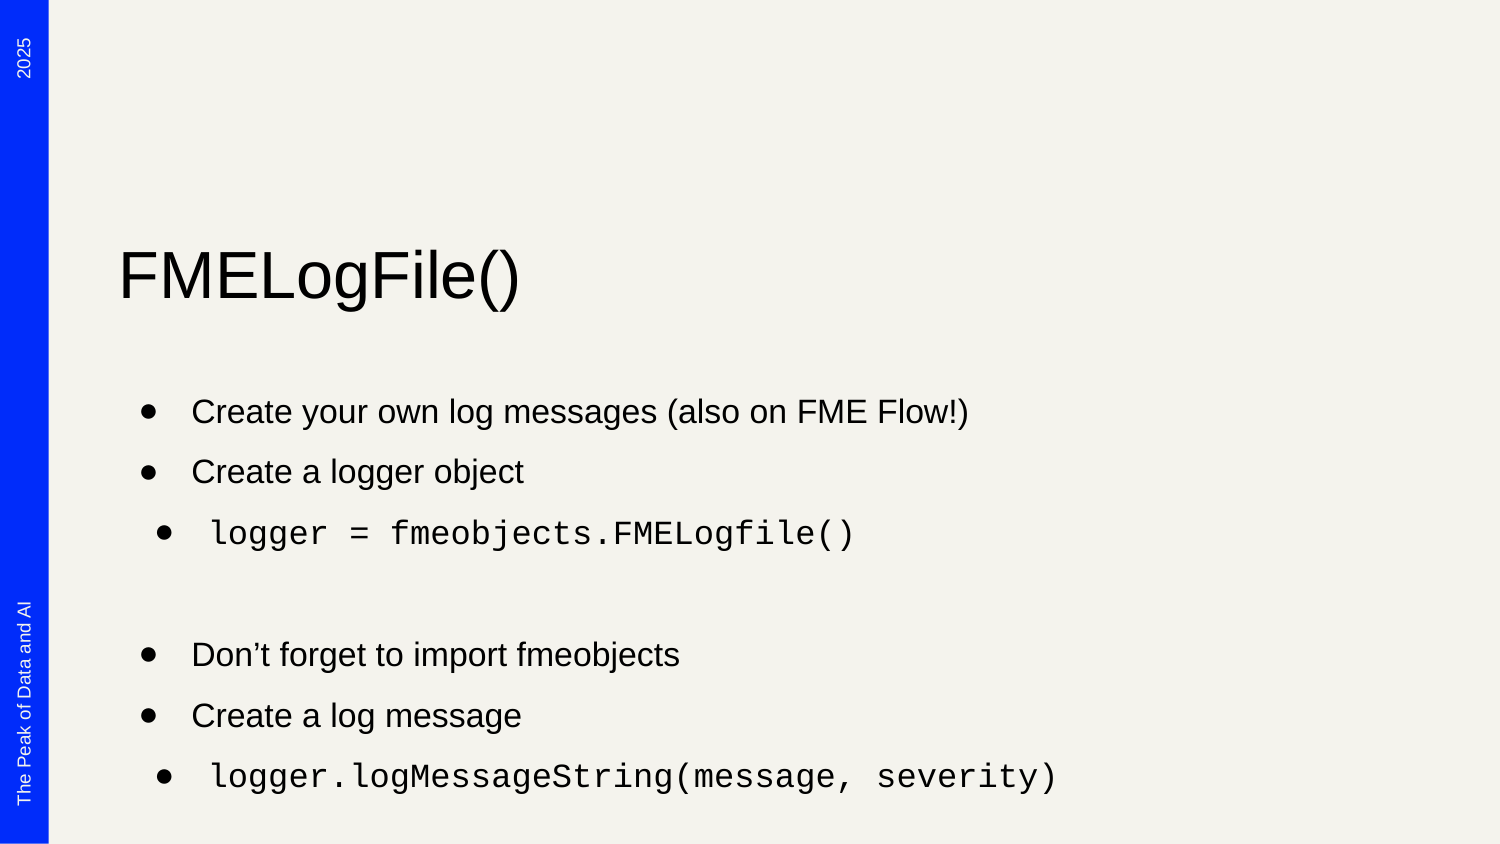

# FMELogFile()
Create your own log messages (also on FME Flow!)
Create a logger object
logger = fmeobjects.FMELogfile()

Don’t forget to import fmeobjects
Create a log message
logger.logMessageString(message, severity)